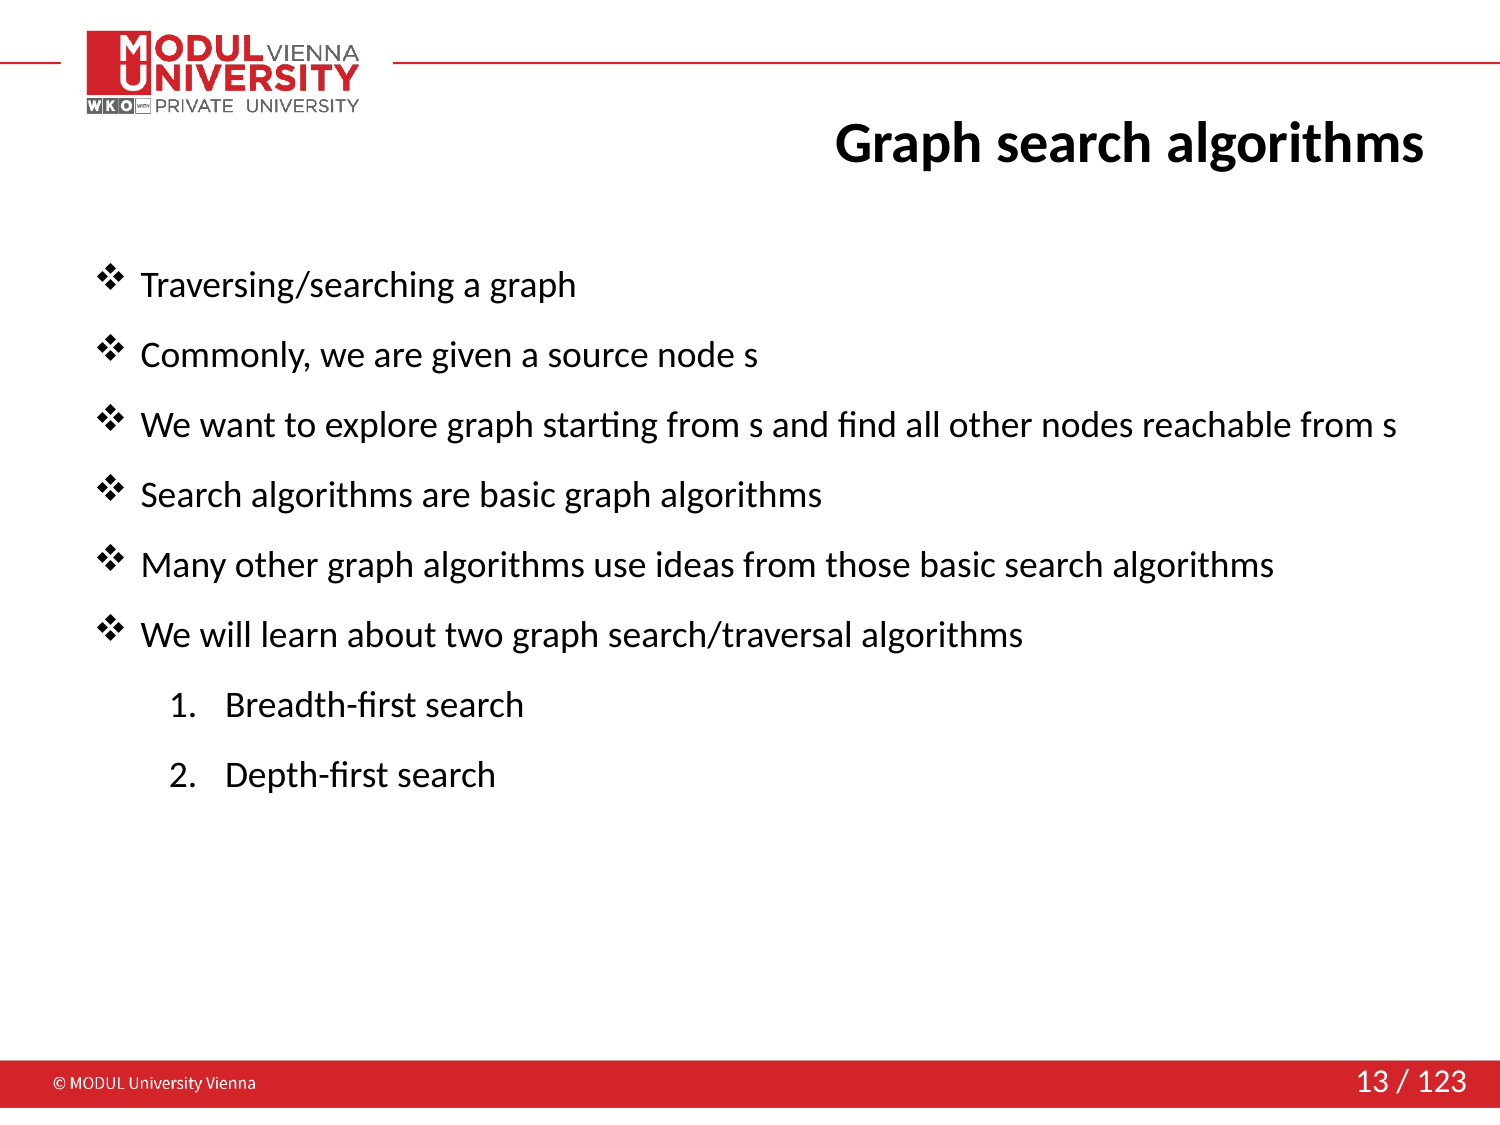

# Graph search algorithms
Traversing/searching a graph
Commonly, we are given a source node s
We want to explore graph starting from s and find all other nodes reachable from s
Search algorithms are basic graph algorithms
Many other graph algorithms use ideas from those basic search algorithms
We will learn about two graph search/traversal algorithms
Breadth-first search
Depth-first search